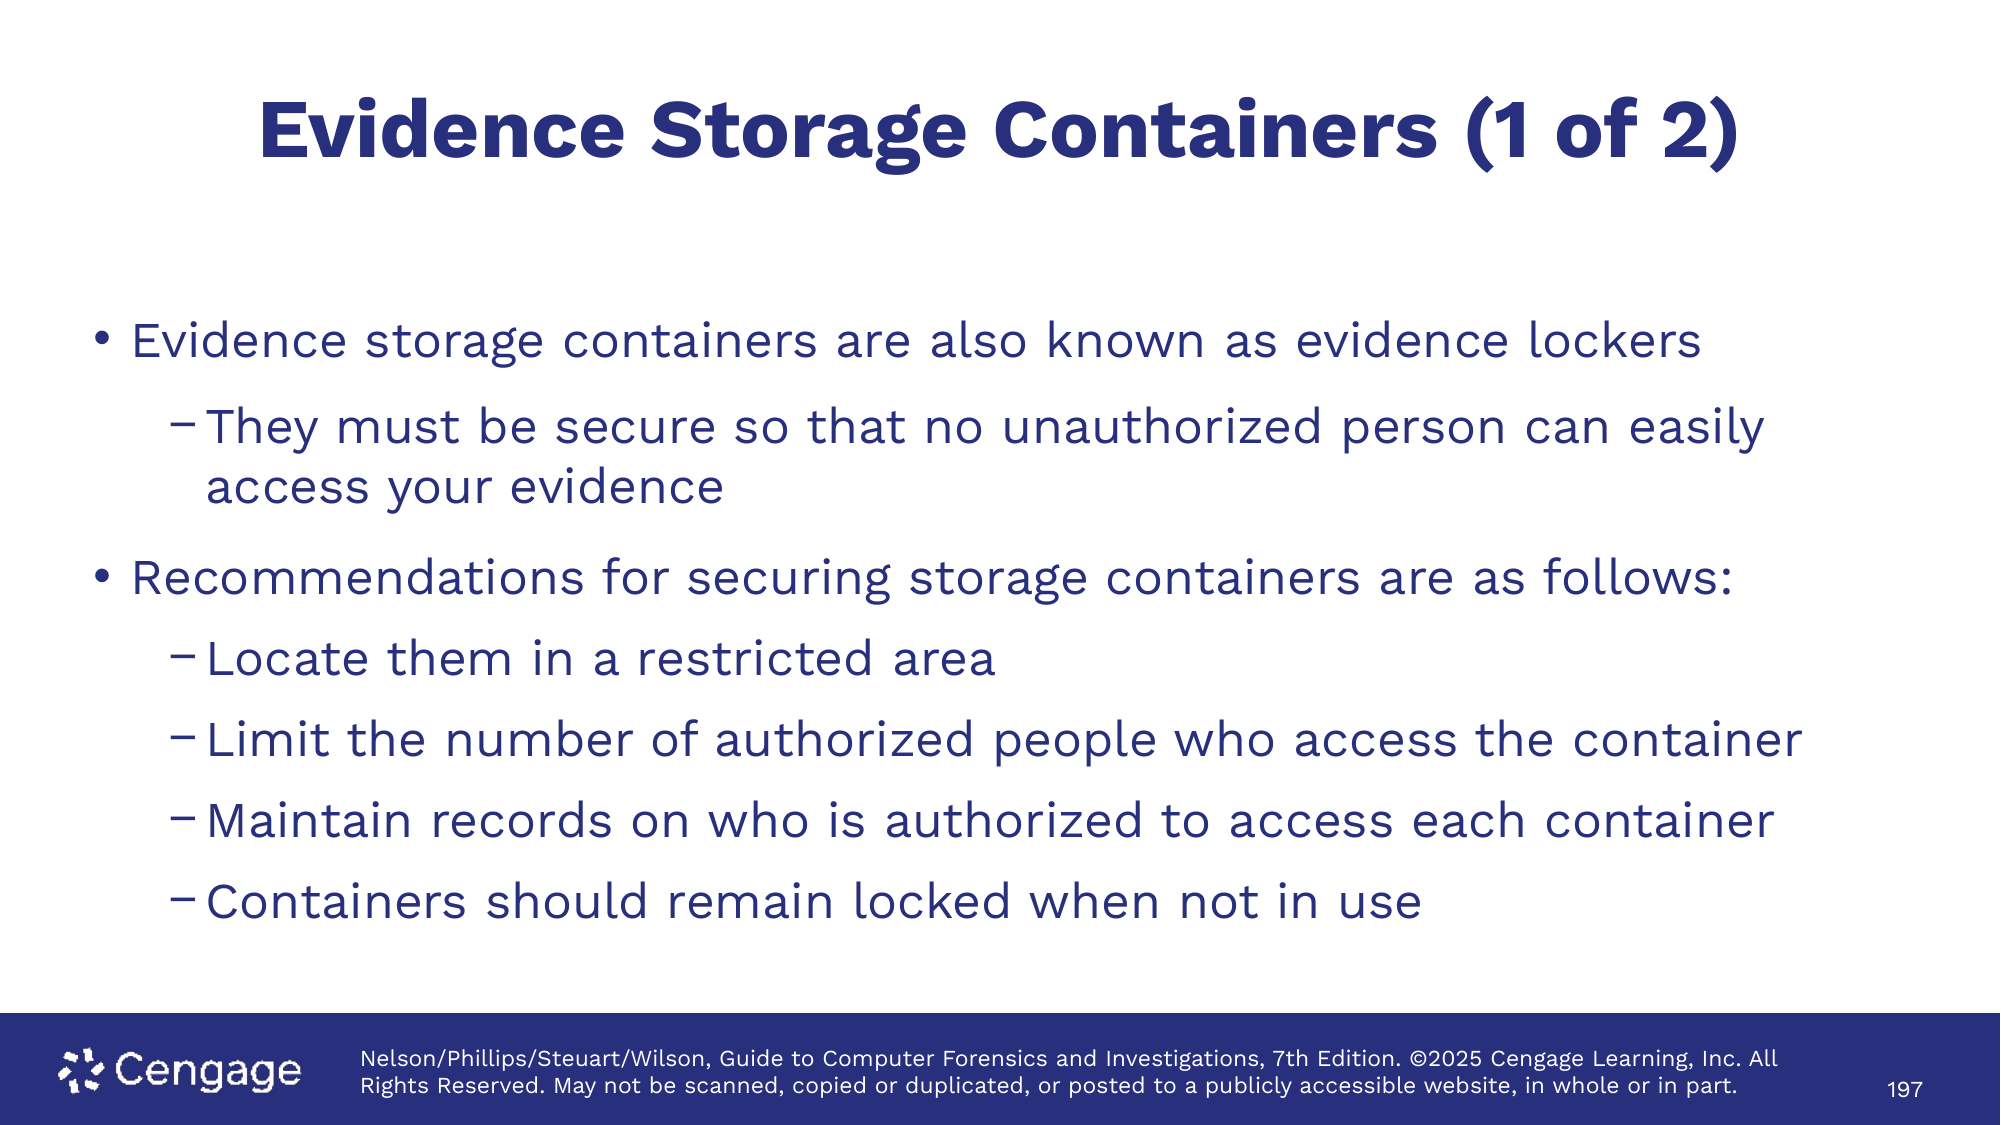

# Evidence Storage Containers (1 of 2)
Evidence storage containers are also known as evidence lockers
They must be secure so that no unauthorized person can easily access your evidence
Recommendations for securing storage containers are as follows:
Locate them in a restricted area
Limit the number of authorized people who access the container
Maintain records on who is authorized to access each container
Containers should remain locked when not in use